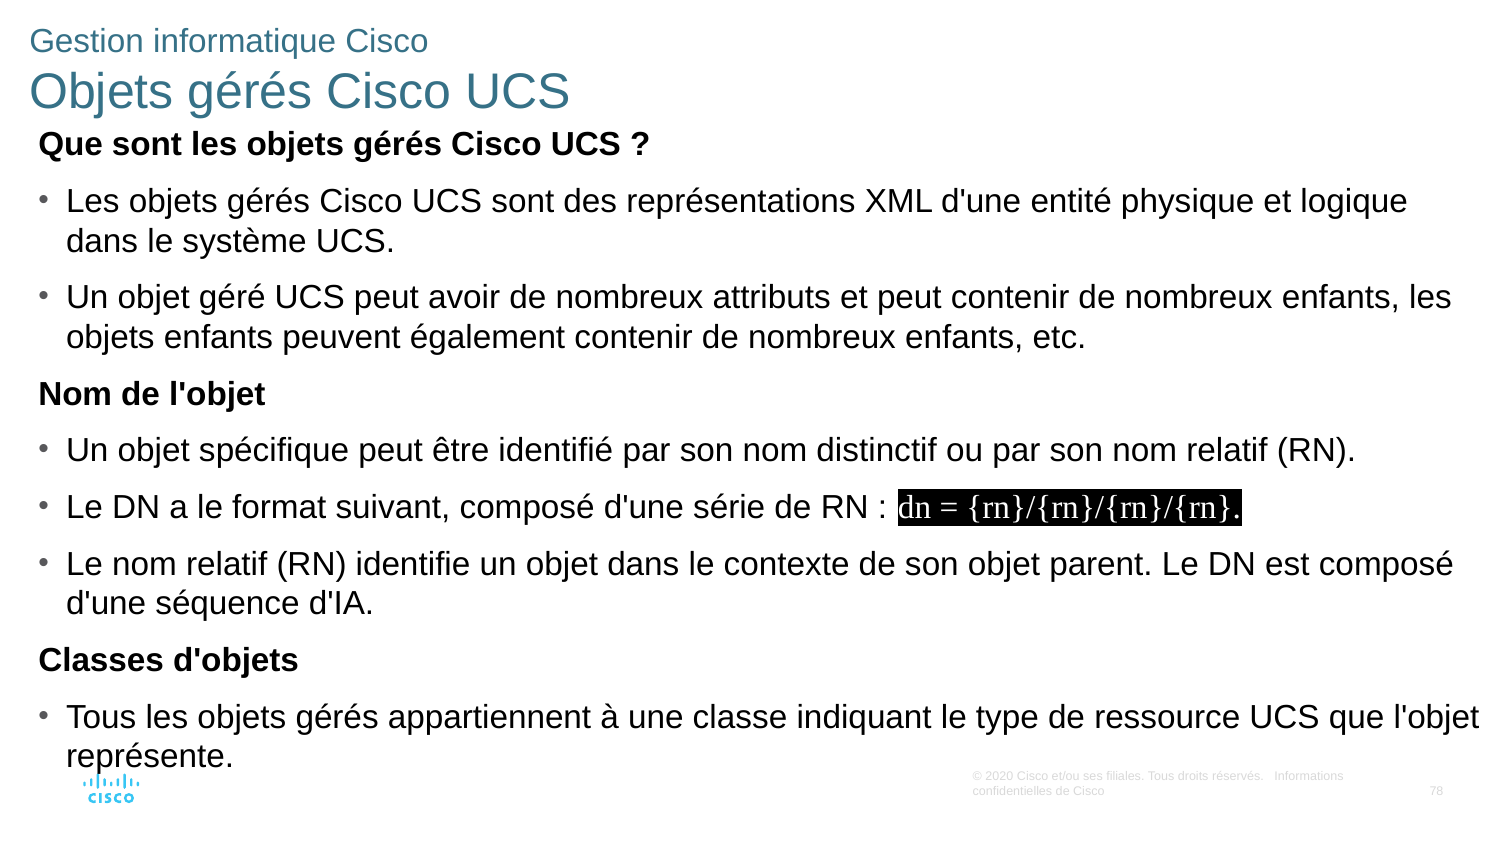

# Gestion informatique Cisco Objets gérés Cisco UCS
Que sont les objets gérés Cisco UCS ?
Les objets gérés Cisco UCS sont des représentations XML d'une entité physique et logique dans le système UCS.
Un objet géré UCS peut avoir de nombreux attributs et peut contenir de nombreux enfants, les objets enfants peuvent également contenir de nombreux enfants, etc.
Nom de l'objet
Un objet spécifique peut être identifié par son nom distinctif ou par son nom relatif (RN).
Le DN a le format suivant, composé d'une série de RN : dn = {rn}/{rn}/{rn}/{rn}.
Le nom relatif (RN) identifie un objet dans le contexte de son objet parent. Le DN est composé d'une séquence d'IA.
Classes d'objets
Tous les objets gérés appartiennent à une classe indiquant le type de ressource UCS que l'objet représente.